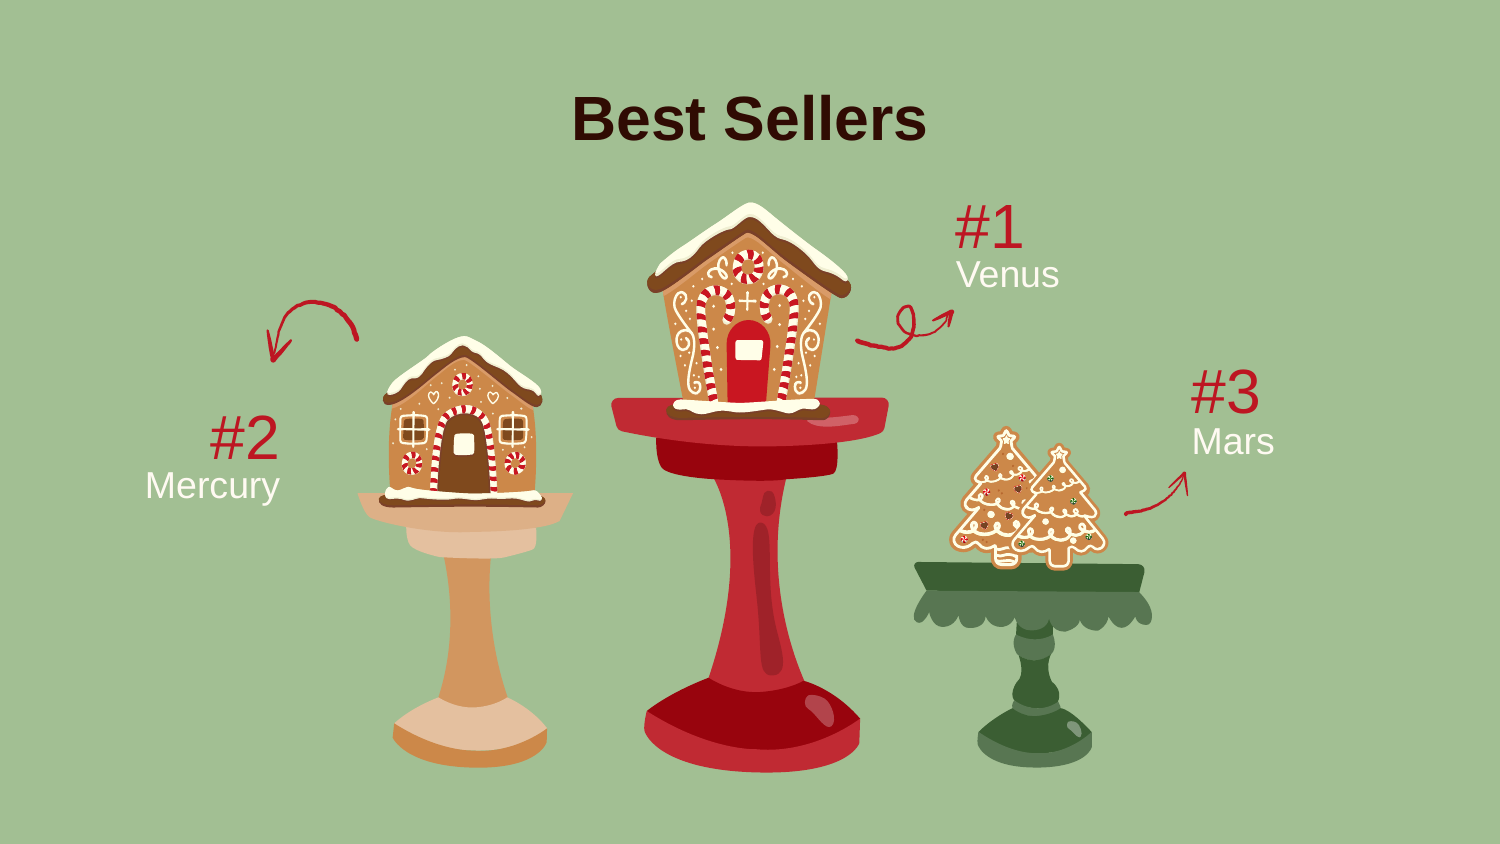

# Best Sellers
#1

Venus

#3
#2

Mars

Mercury